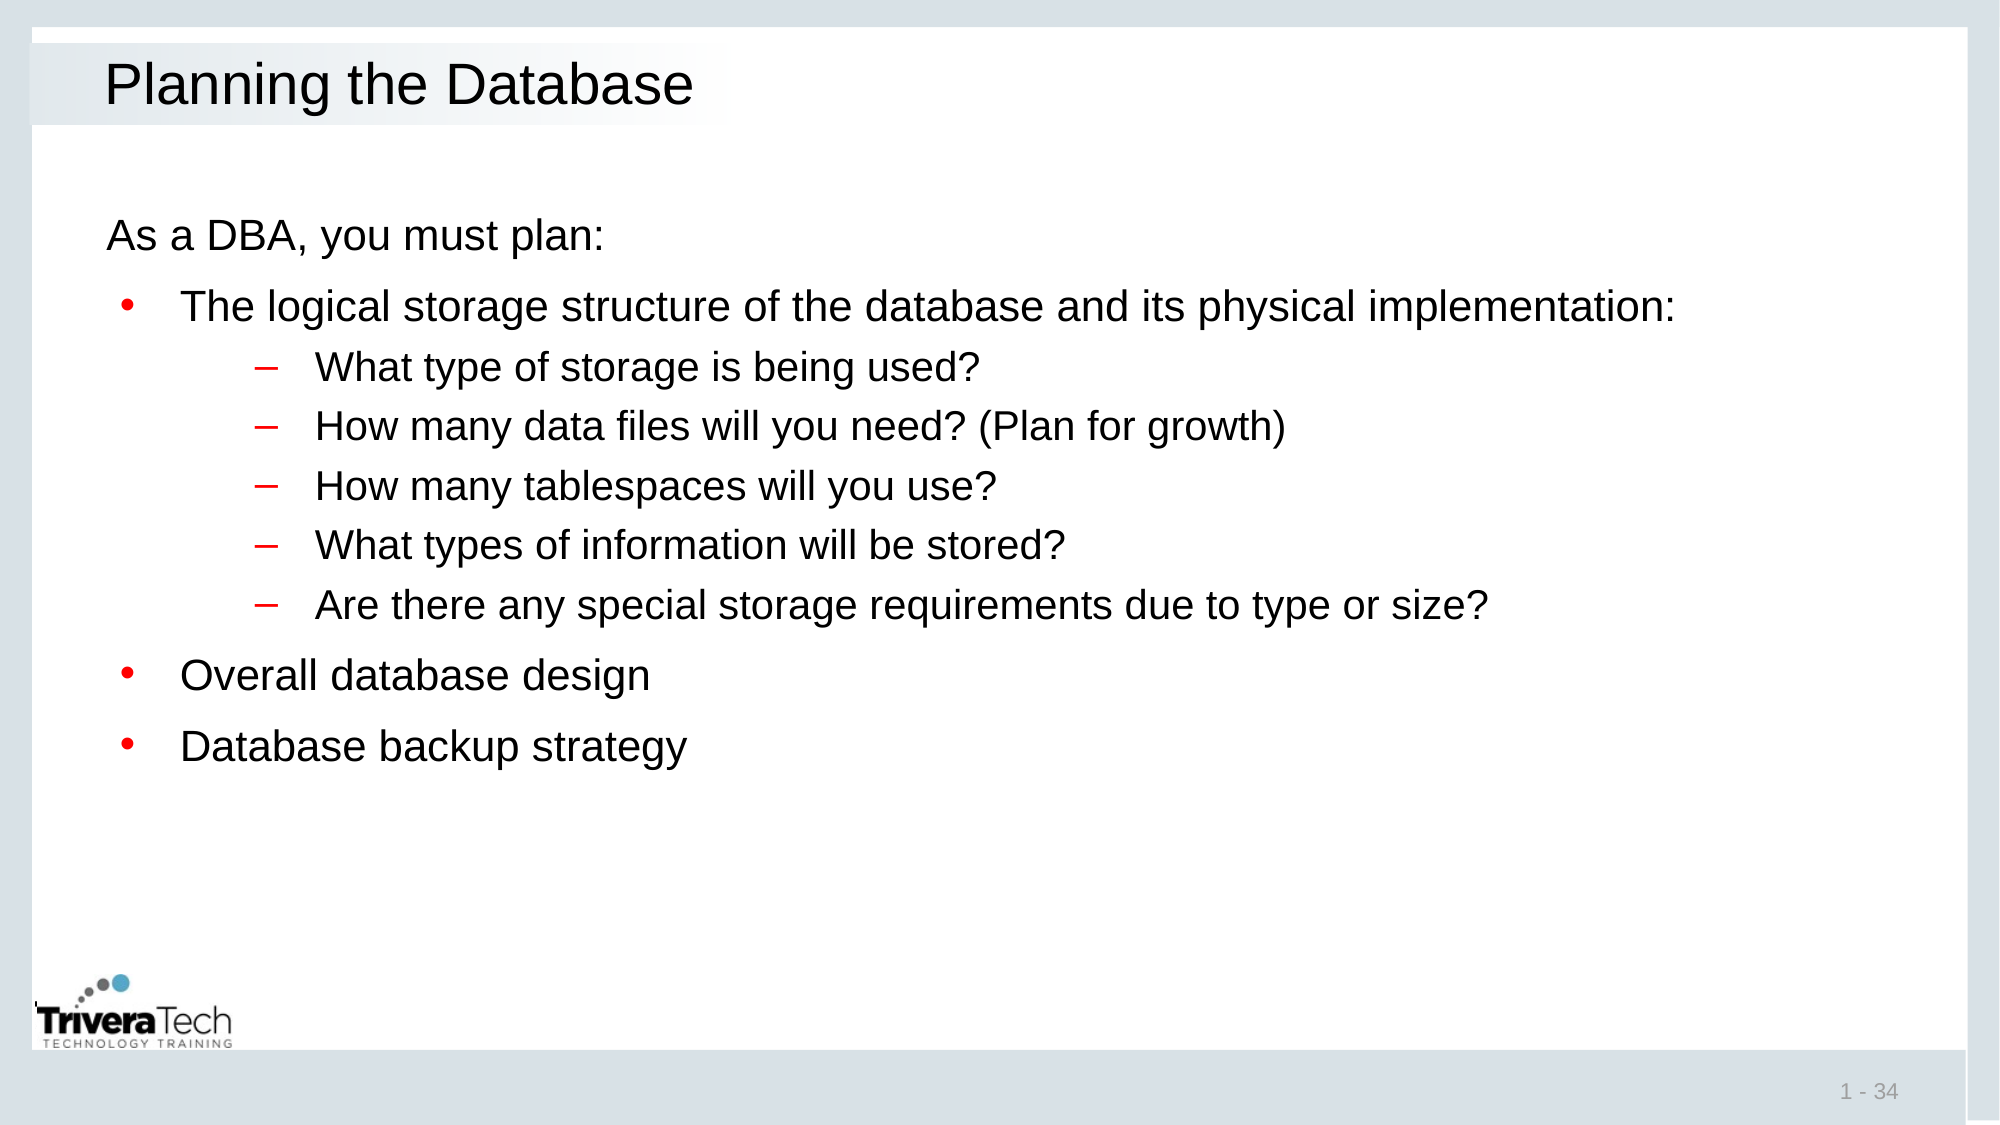

# Planning the Database
As a DBA, you must plan:
The logical storage structure of the database and its physical implementation:
What type of storage is being used?
How many data files will you need? (Plan for growth)
How many tablespaces will you use?
What types of information will be stored?
Are there any special storage requirements due to type or size?
Overall database design
Database backup strategy